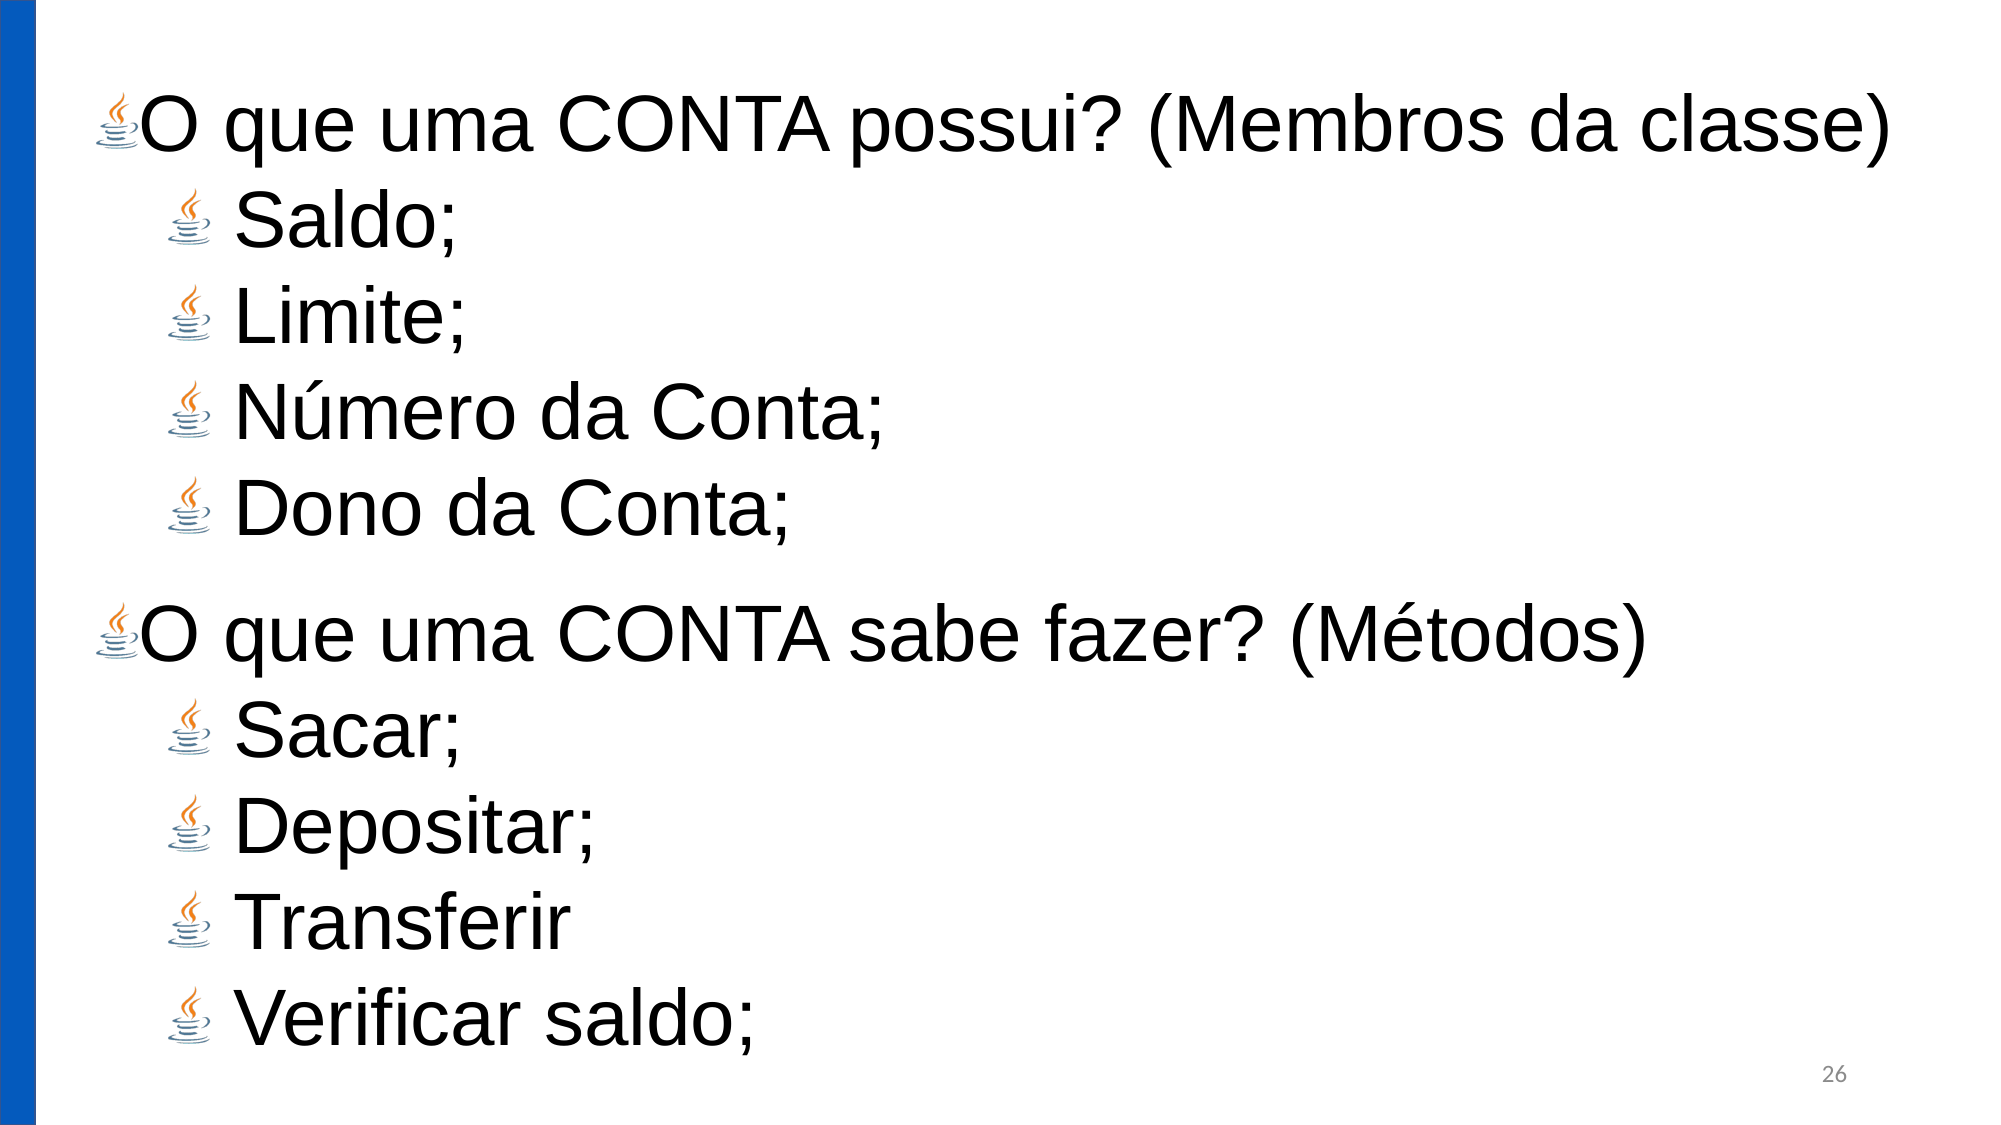

O que uma CONTA possui? (Membros da classe)
 Saldo;
 Limite;
 Número da Conta;
 Dono da Conta;

O que uma CONTA sabe fazer? (Métodos)
 Sacar;
 Depositar;
 Transferir
 Verificar saldo;

26